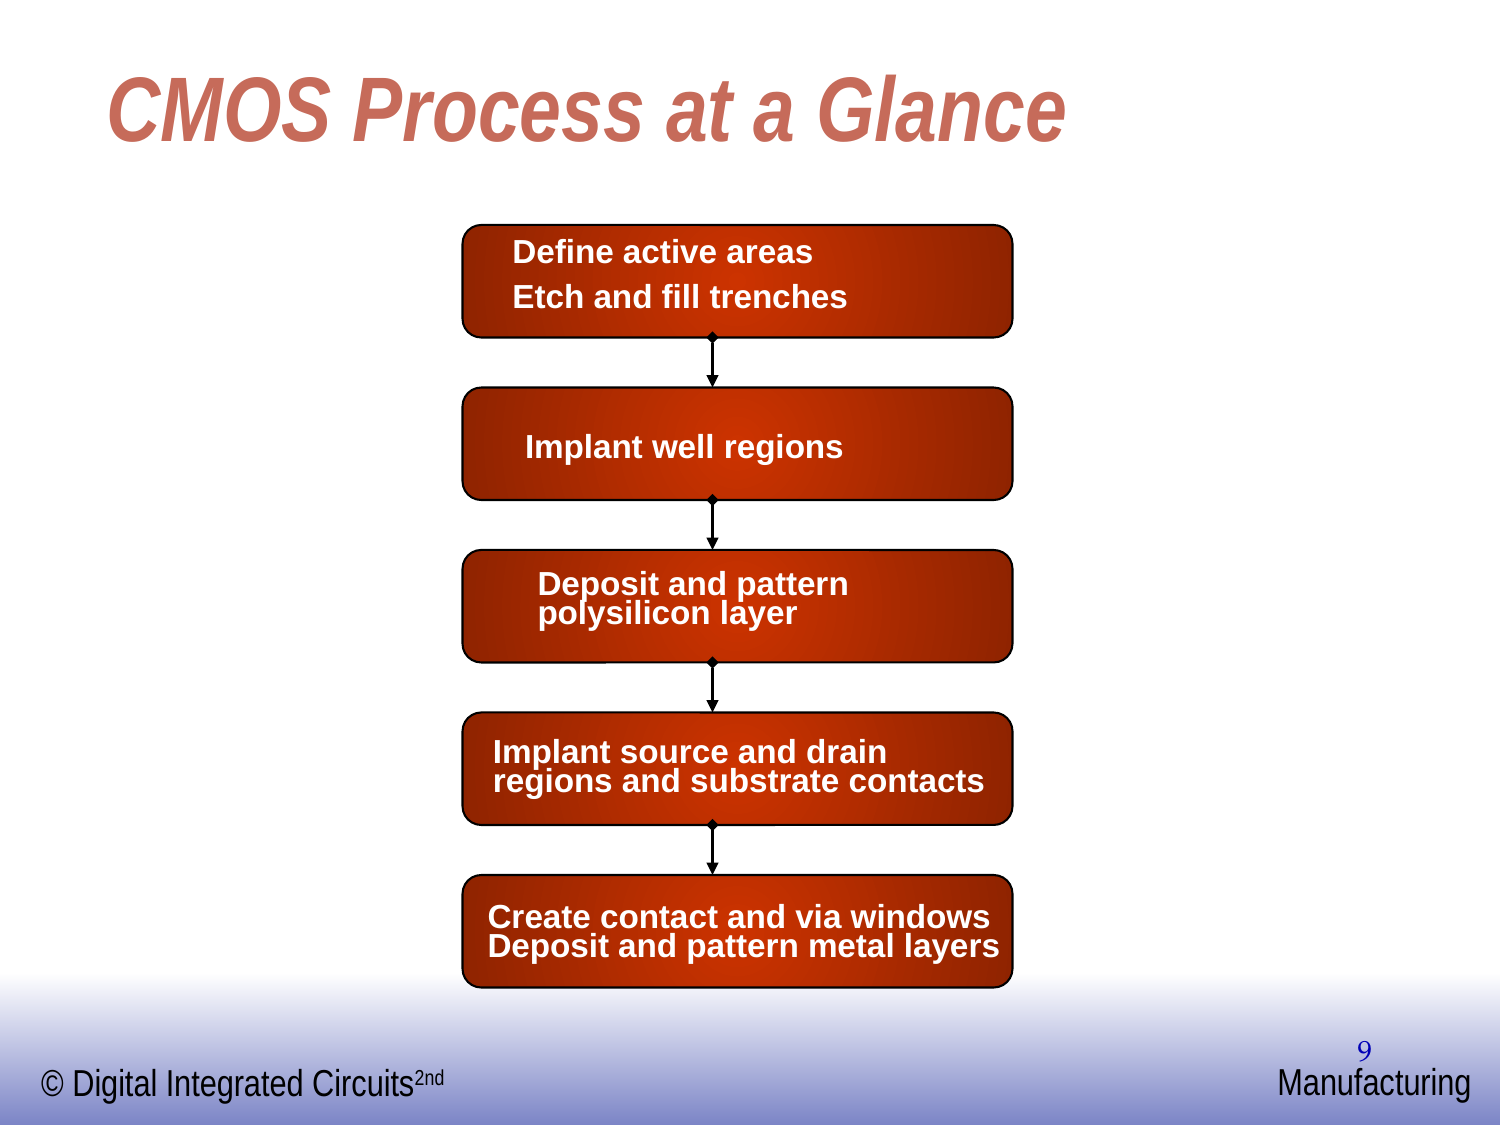

# CMOS Process at a Glance

Define active areas
Etch and fill trenches

Implant well regions

Deposit and pattern
polysilicon layer

Implant source and drain
regions and substrate contacts

Create contact and via windows
Deposit and pattern metal layers

9